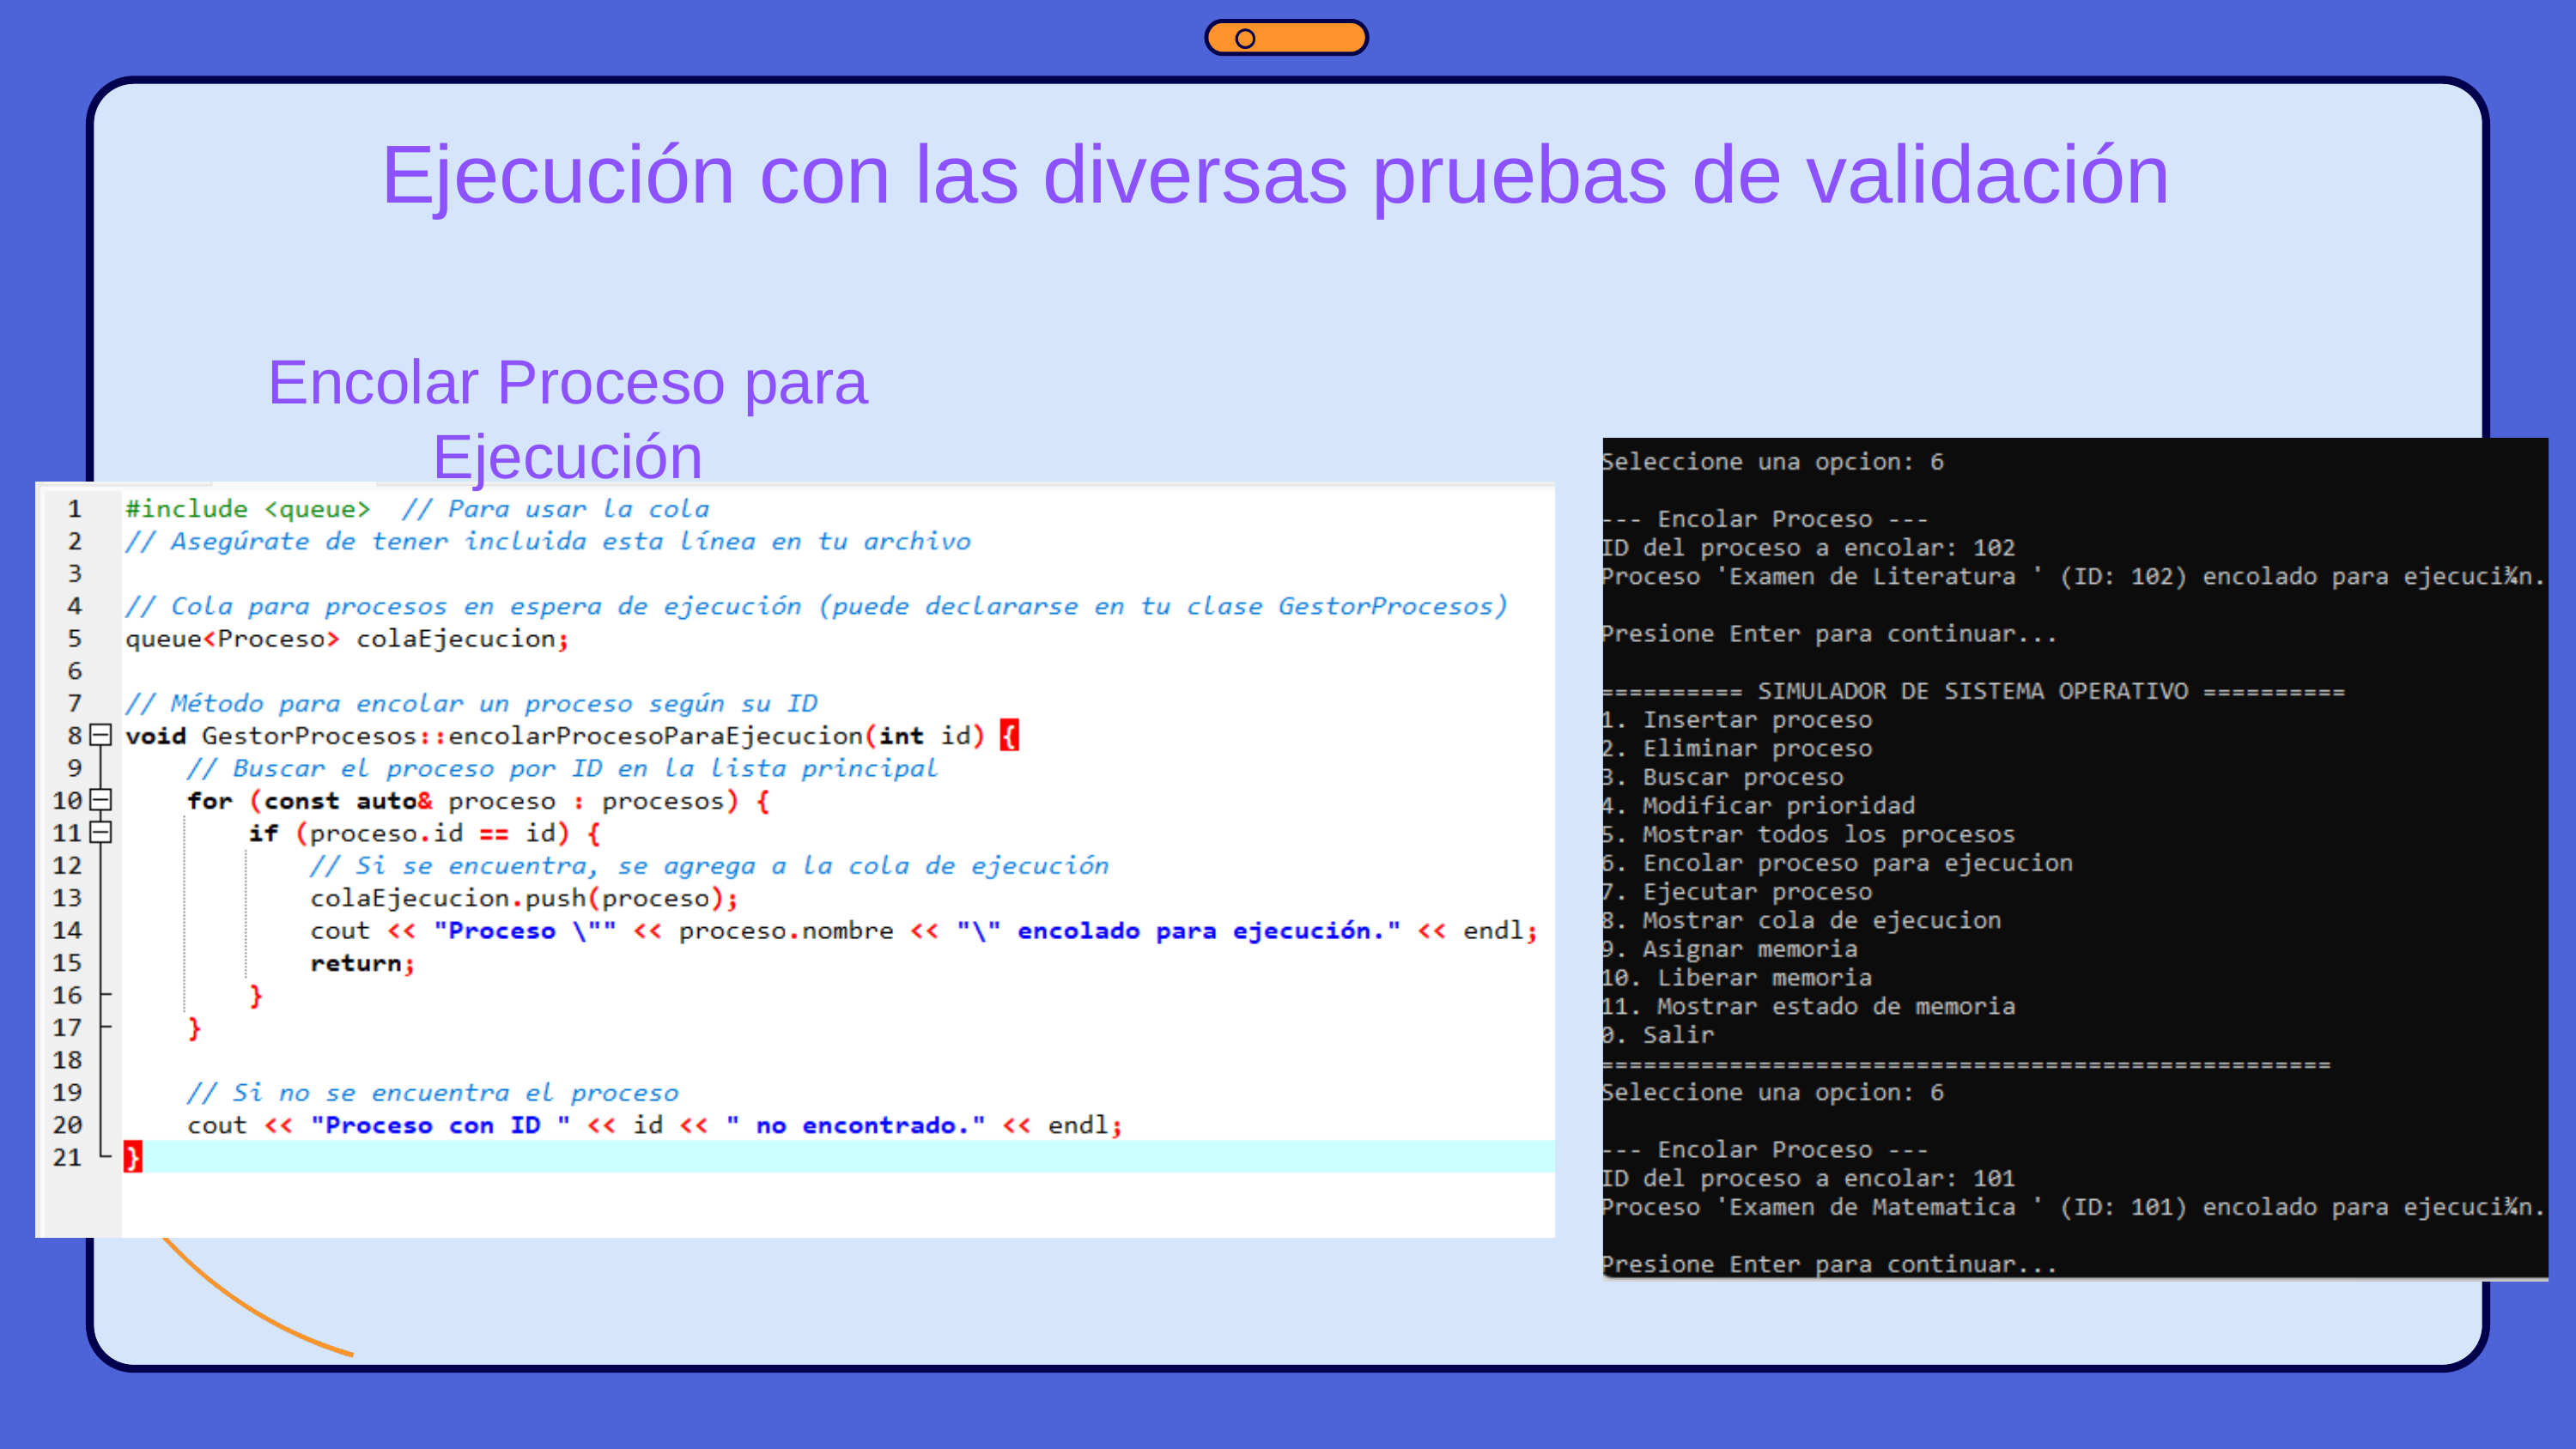

Ejecución con las diversas pruebas de validación
Encolar Proceso para Ejecución